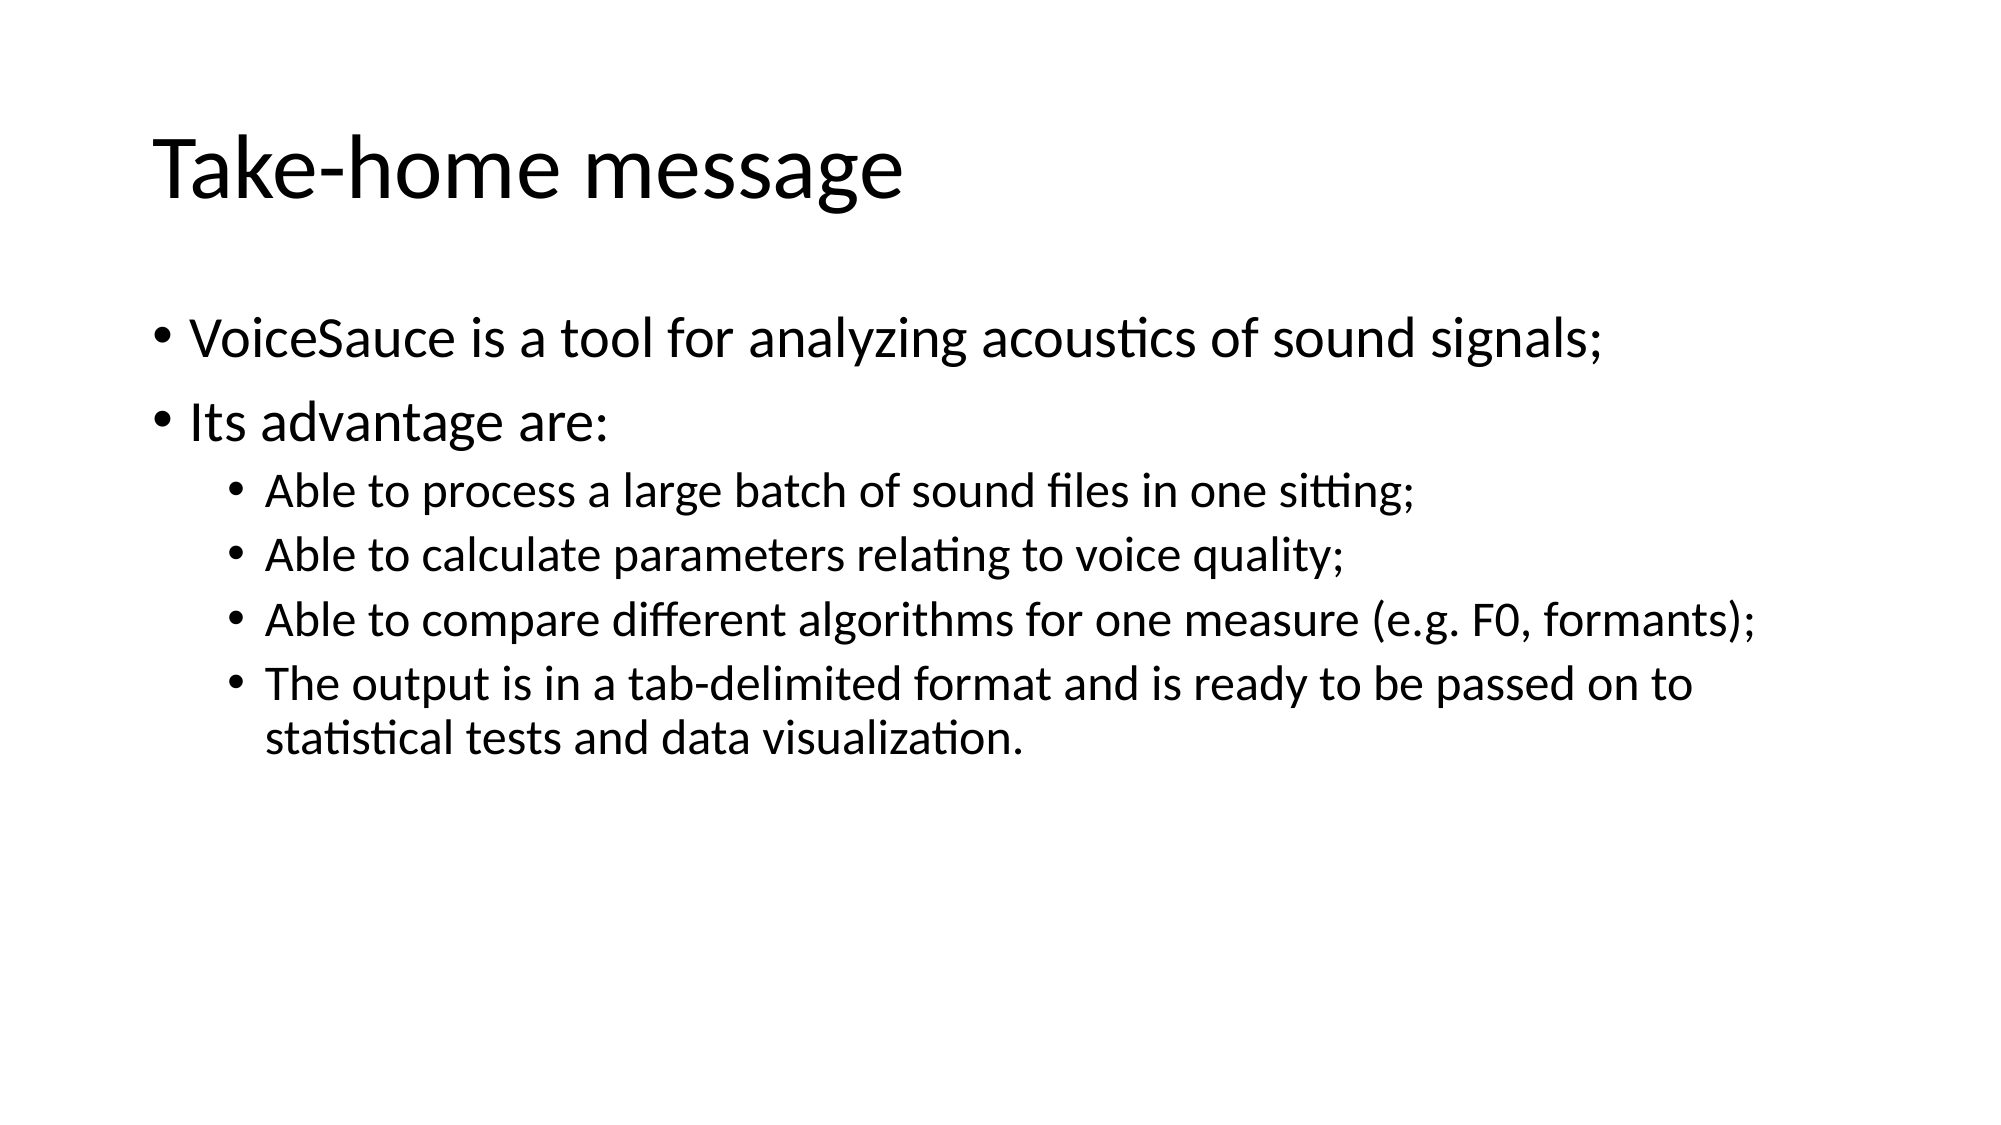

# Take-home message
VoiceSauce is a tool for analyzing acoustics of sound signals;
Its advantage are:
Able to process a large batch of sound files in one sitting;
Able to calculate parameters relating to voice quality;
Able to compare different algorithms for one measure (e.g. F0, formants);
The output is in a tab-delimited format and is ready to be passed on to statistical tests and data visualization.